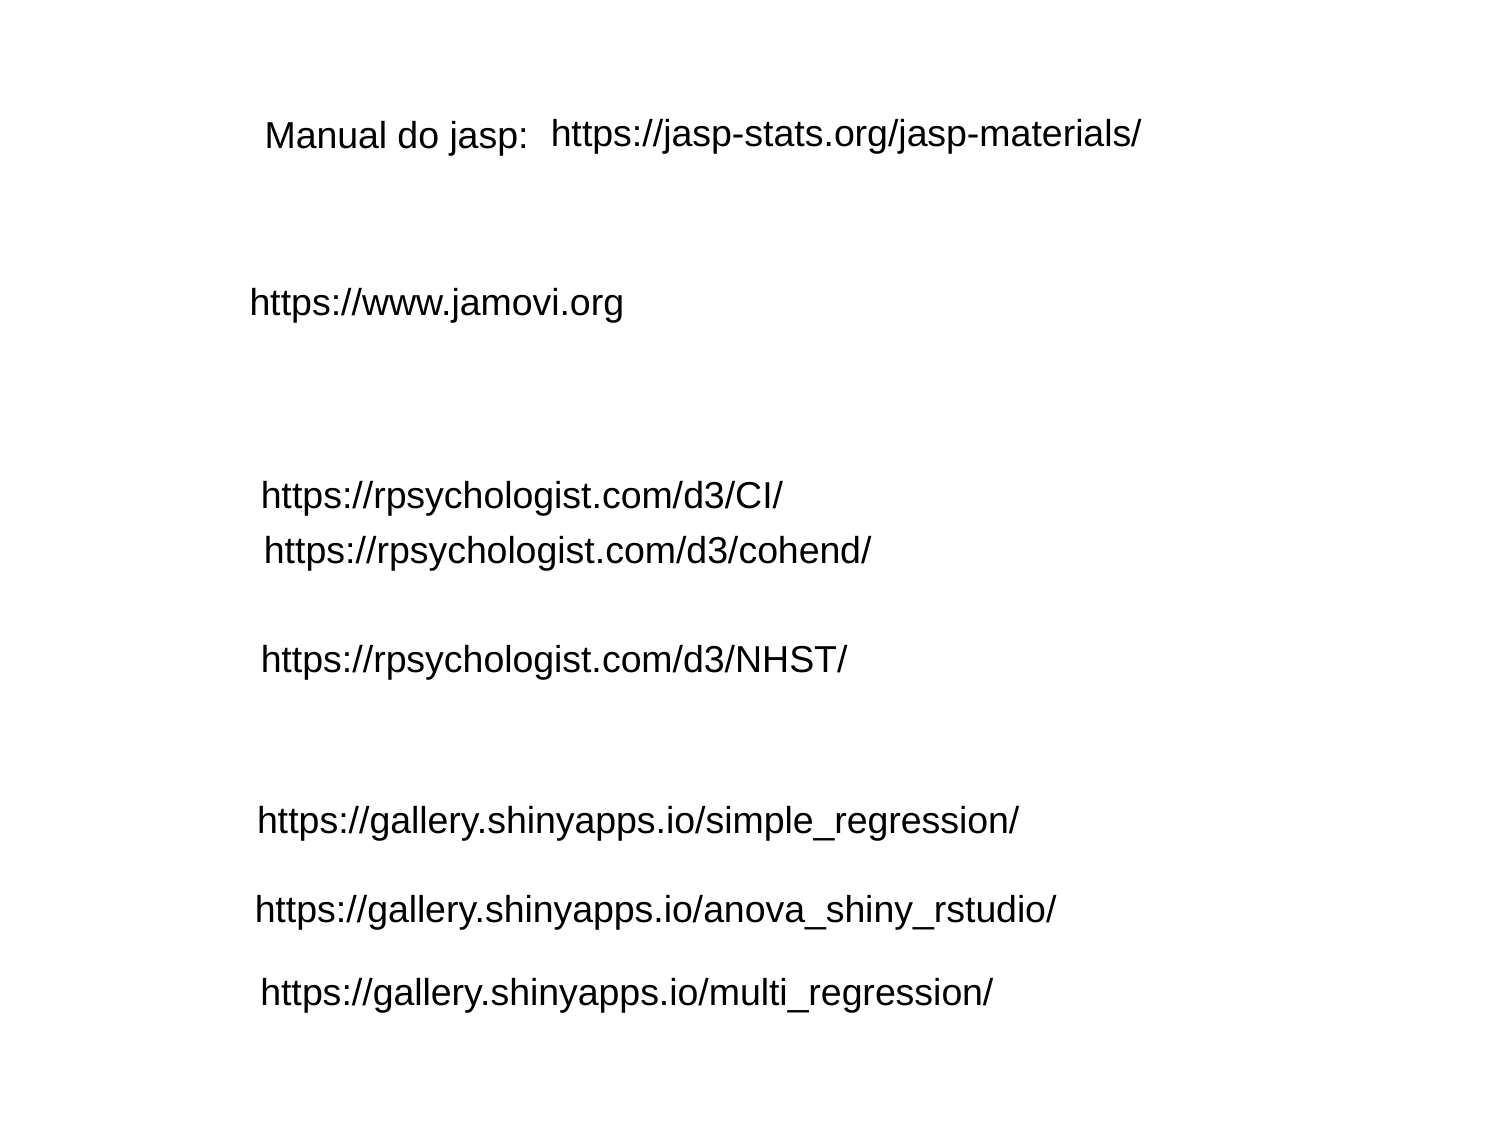

https://jasp-stats.org/jasp-materials/
Manual do jasp:
https://www.jamovi.org
https://rpsychologist.com/d3/CI/
https://rpsychologist.com/d3/cohend/
https://rpsychologist.com/d3/NHST/
https://gallery.shinyapps.io/simple_regression/
https://gallery.shinyapps.io/anova_shiny_rstudio/
https://gallery.shinyapps.io/multi_regression/